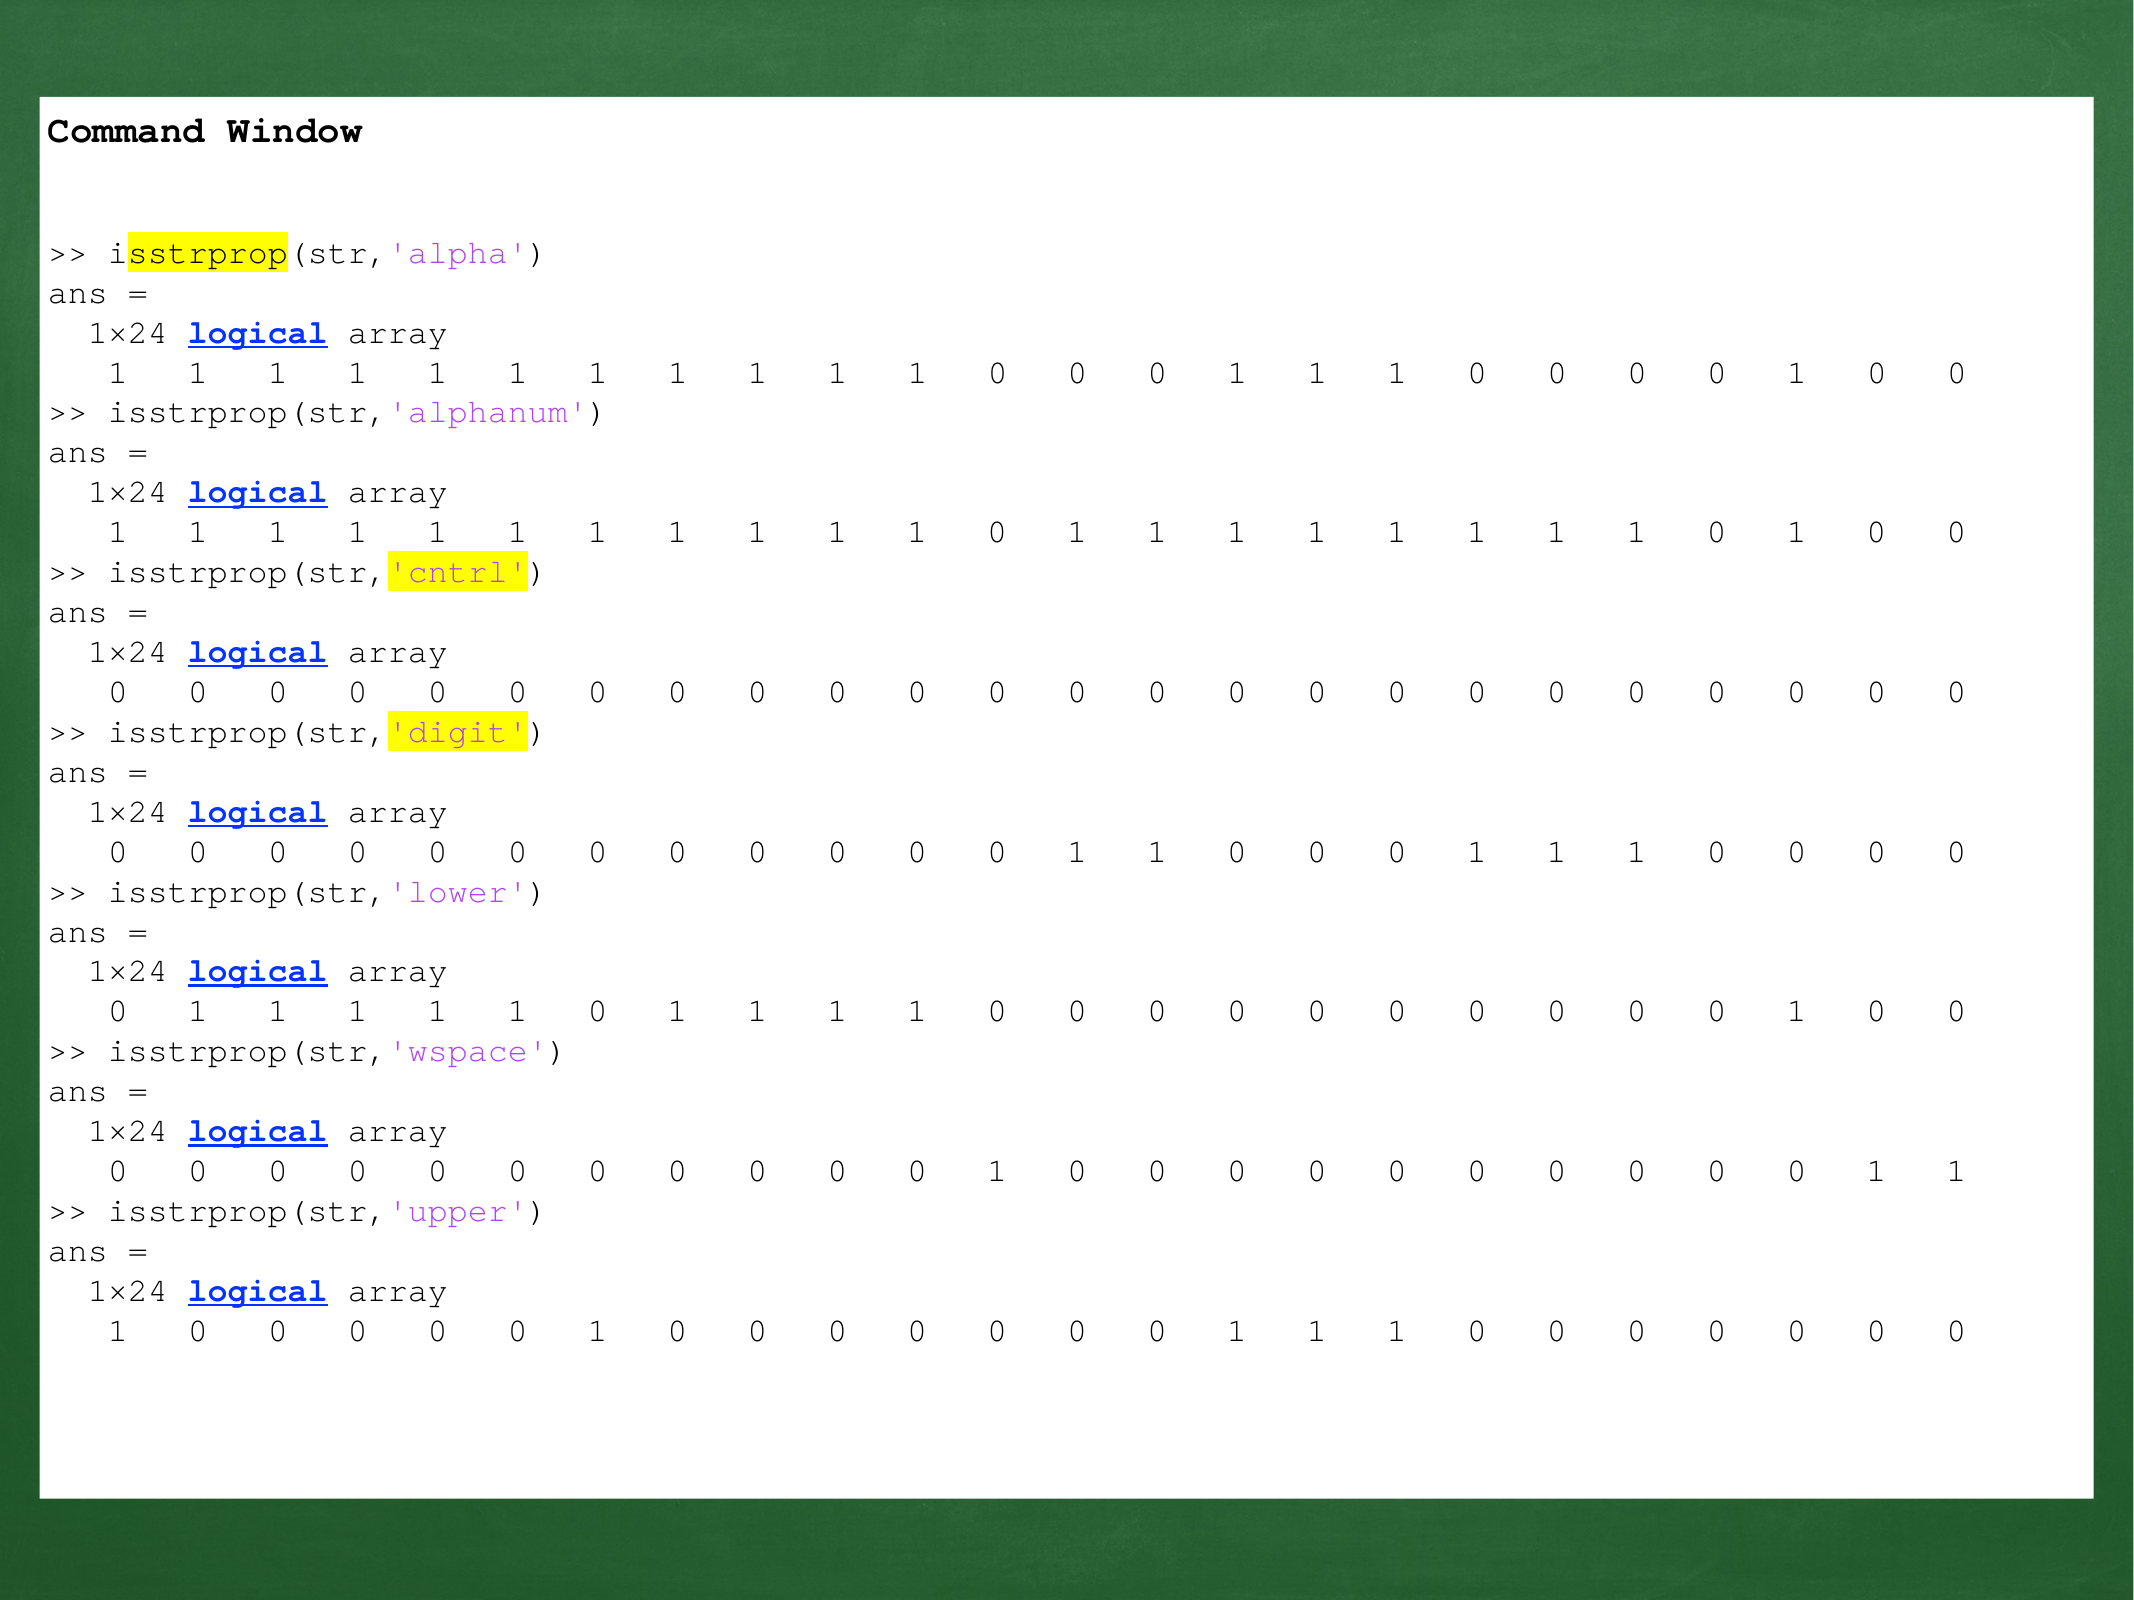

Command Window

>> isstrprop(str,'alpha')
ans =
  1×24 logical array
   1   1   1   1   1   1   1   1   1   1   1   0   0   0   1   1   1   0   0   0   0   1   0   0
>> isstrprop(str,'alphanum')
ans =
  1×24 logical array
   1   1   1   1   1   1   1   1   1   1   1   0   1   1   1   1   1   1   1   1   0   1   0   0
>> isstrprop(str,'cntrl')
ans =
  1×24 logical array
   0   0   0   0   0   0   0   0   0   0   0   0   0   0   0   0   0   0   0   0   0   0   0   0
>> isstrprop(str,'digit')
ans =
  1×24 logical array
   0   0   0   0   0   0   0   0   0   0   0   0   1   1   0   0   0   1   1   1   0   0   0   0
>> isstrprop(str,'lower')
ans =
  1×24 logical array
   0   1   1   1   1   1   0   1   1   1   1   0   0   0   0   0   0   0   0   0   0   1   0   0
>> isstrprop(str,'wspace')
ans =
  1×24 logical array
   0   0   0   0   0   0   0   0   0   0   0   1   0   0   0   0   0   0   0   0   0   0   1   1
>> isstrprop(str,'upper')
ans =
  1×24 logical array
   1   0   0   0   0   0   1   0   0   0   0   0   0   0   1   1   1   0   0   0   0   0   0   0